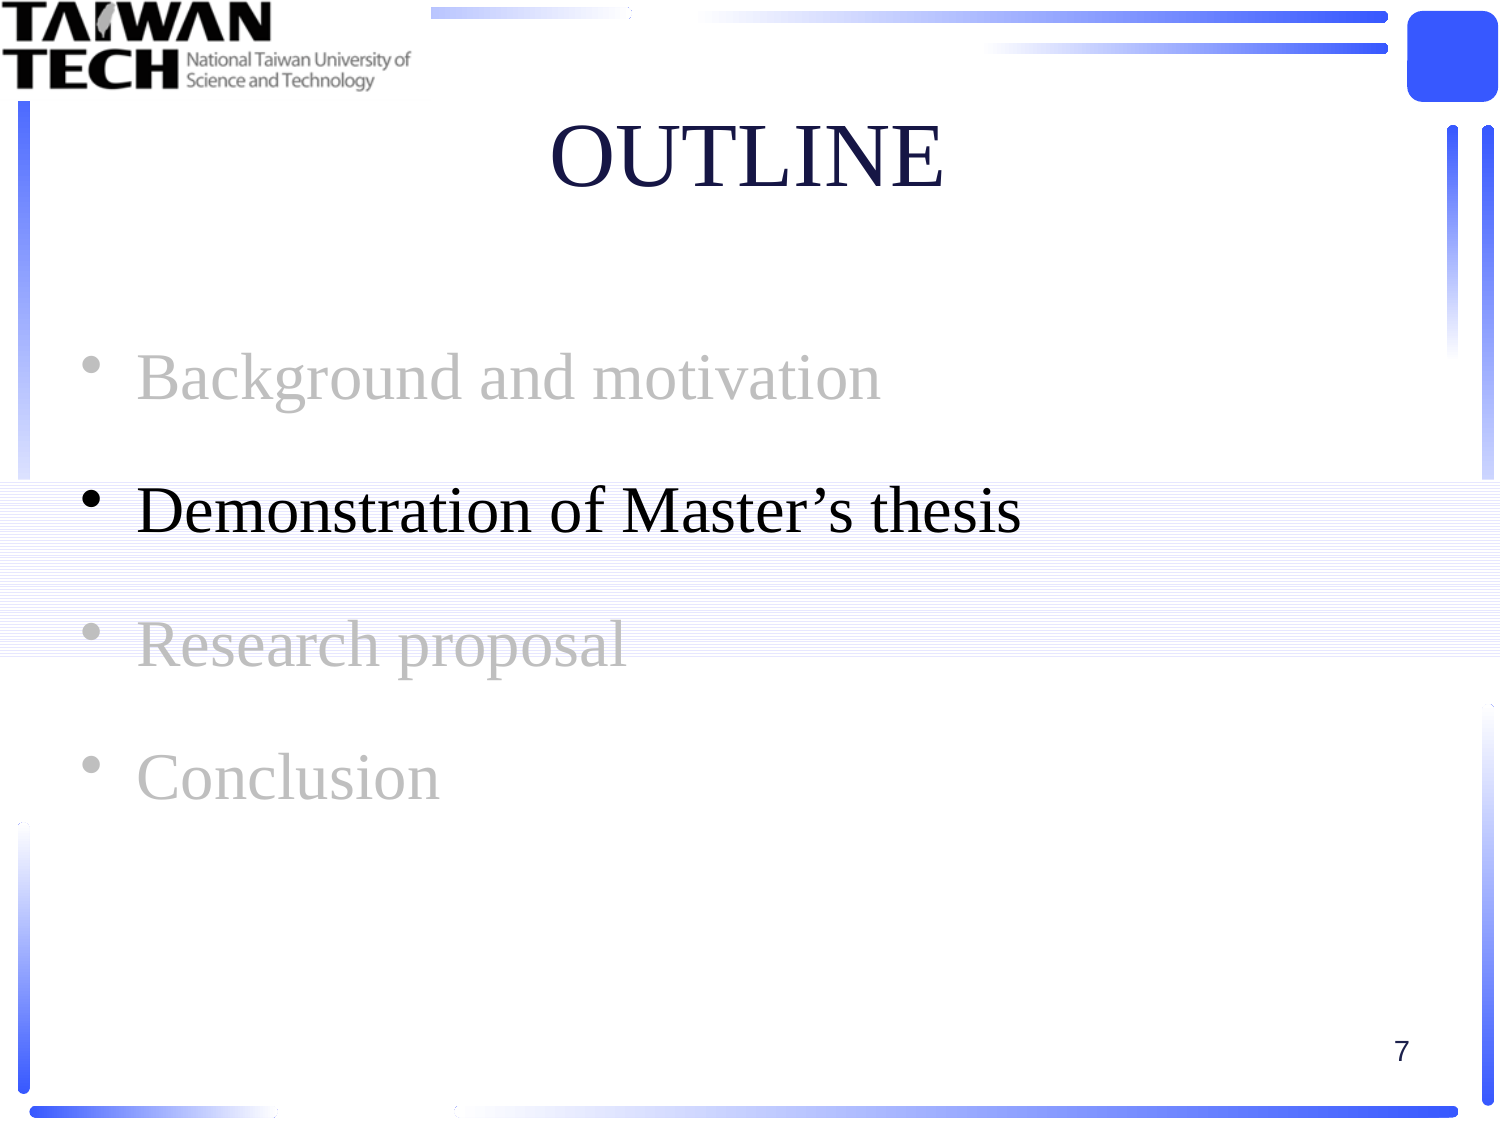

# Outline
Background and motivation
Demonstration of Master’s thesis
Research proposal
Conclusion

7